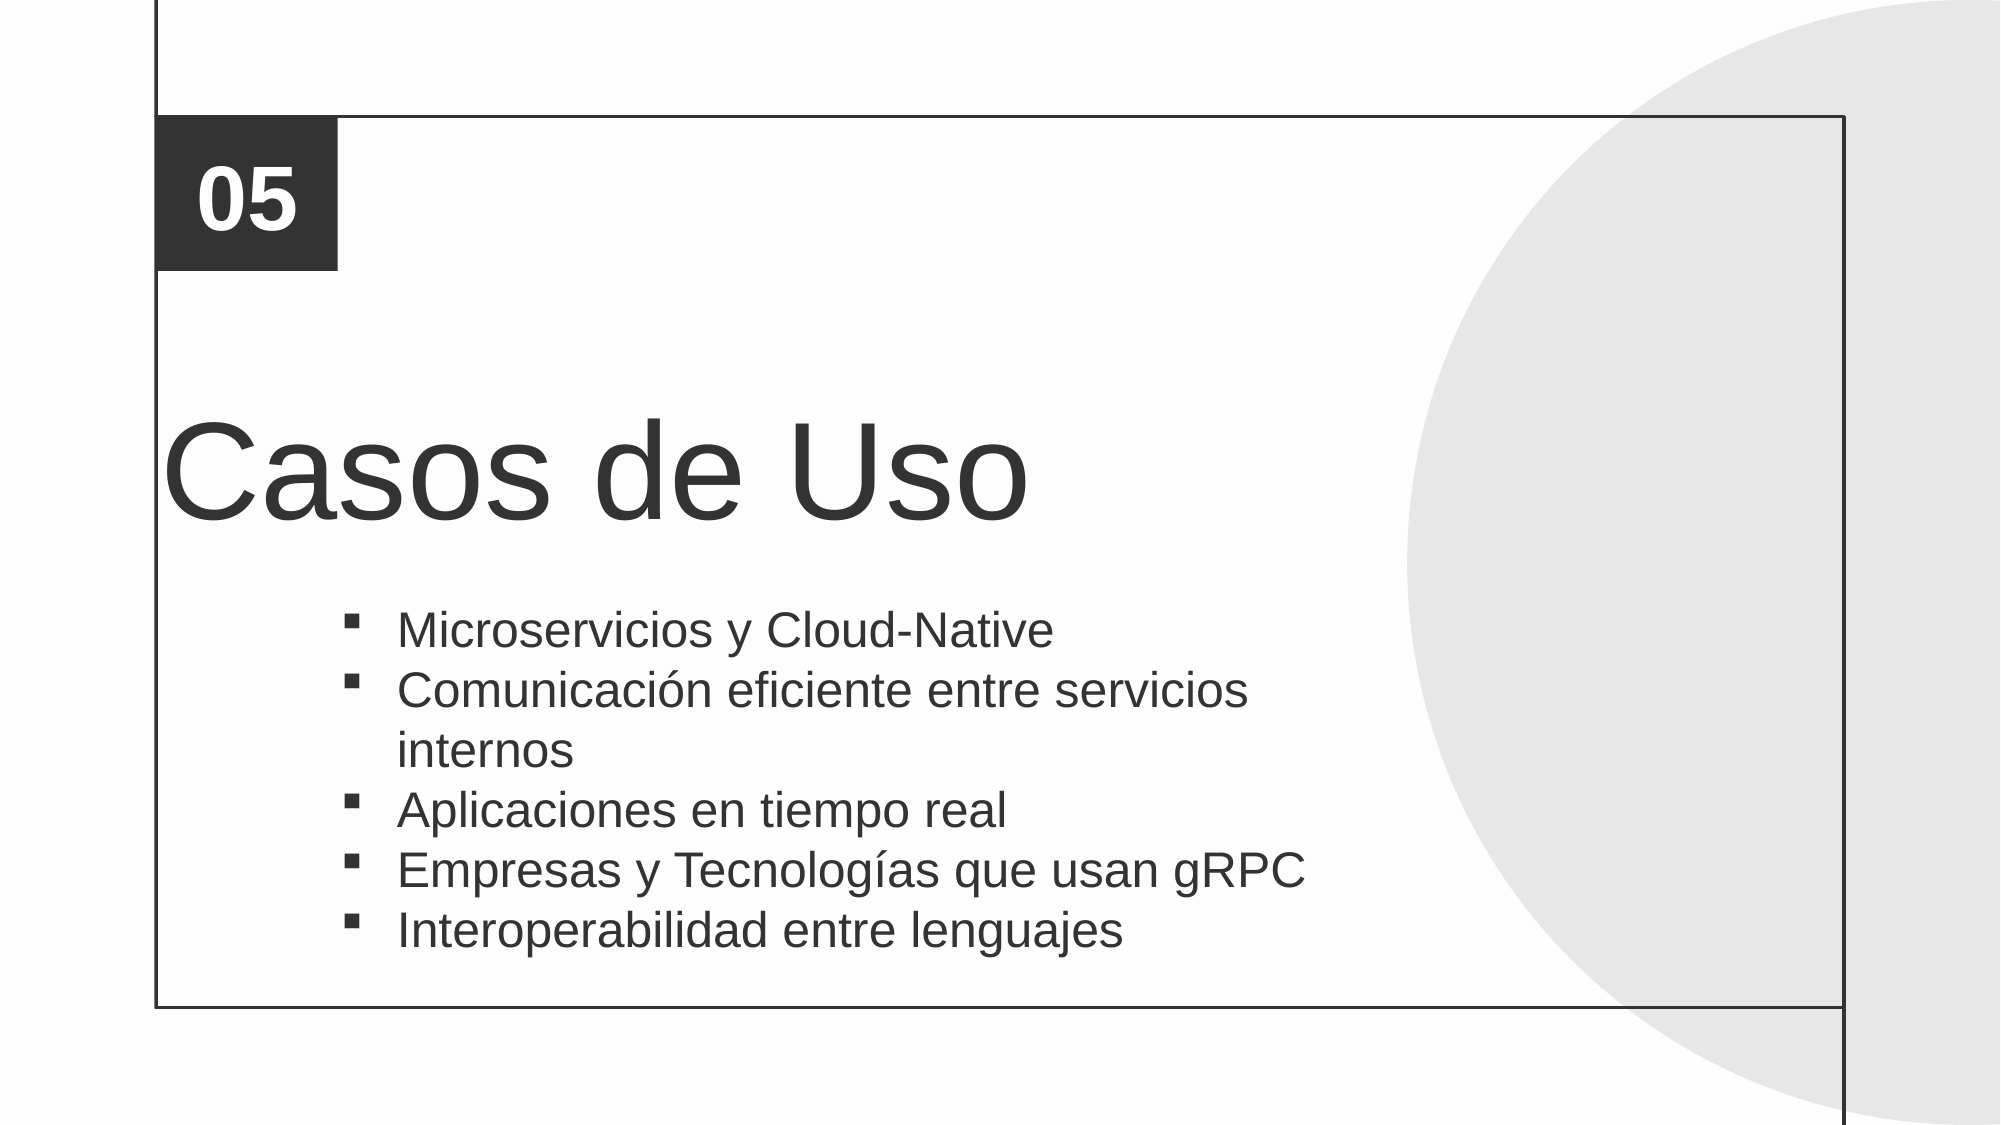

05
# Casos de Uso
Microservicios y Cloud-Native
Comunicación eficiente entre servicios internos
Aplicaciones en tiempo real
Empresas y Tecnologías que usan gRPC
Interoperabilidad entre lenguajes